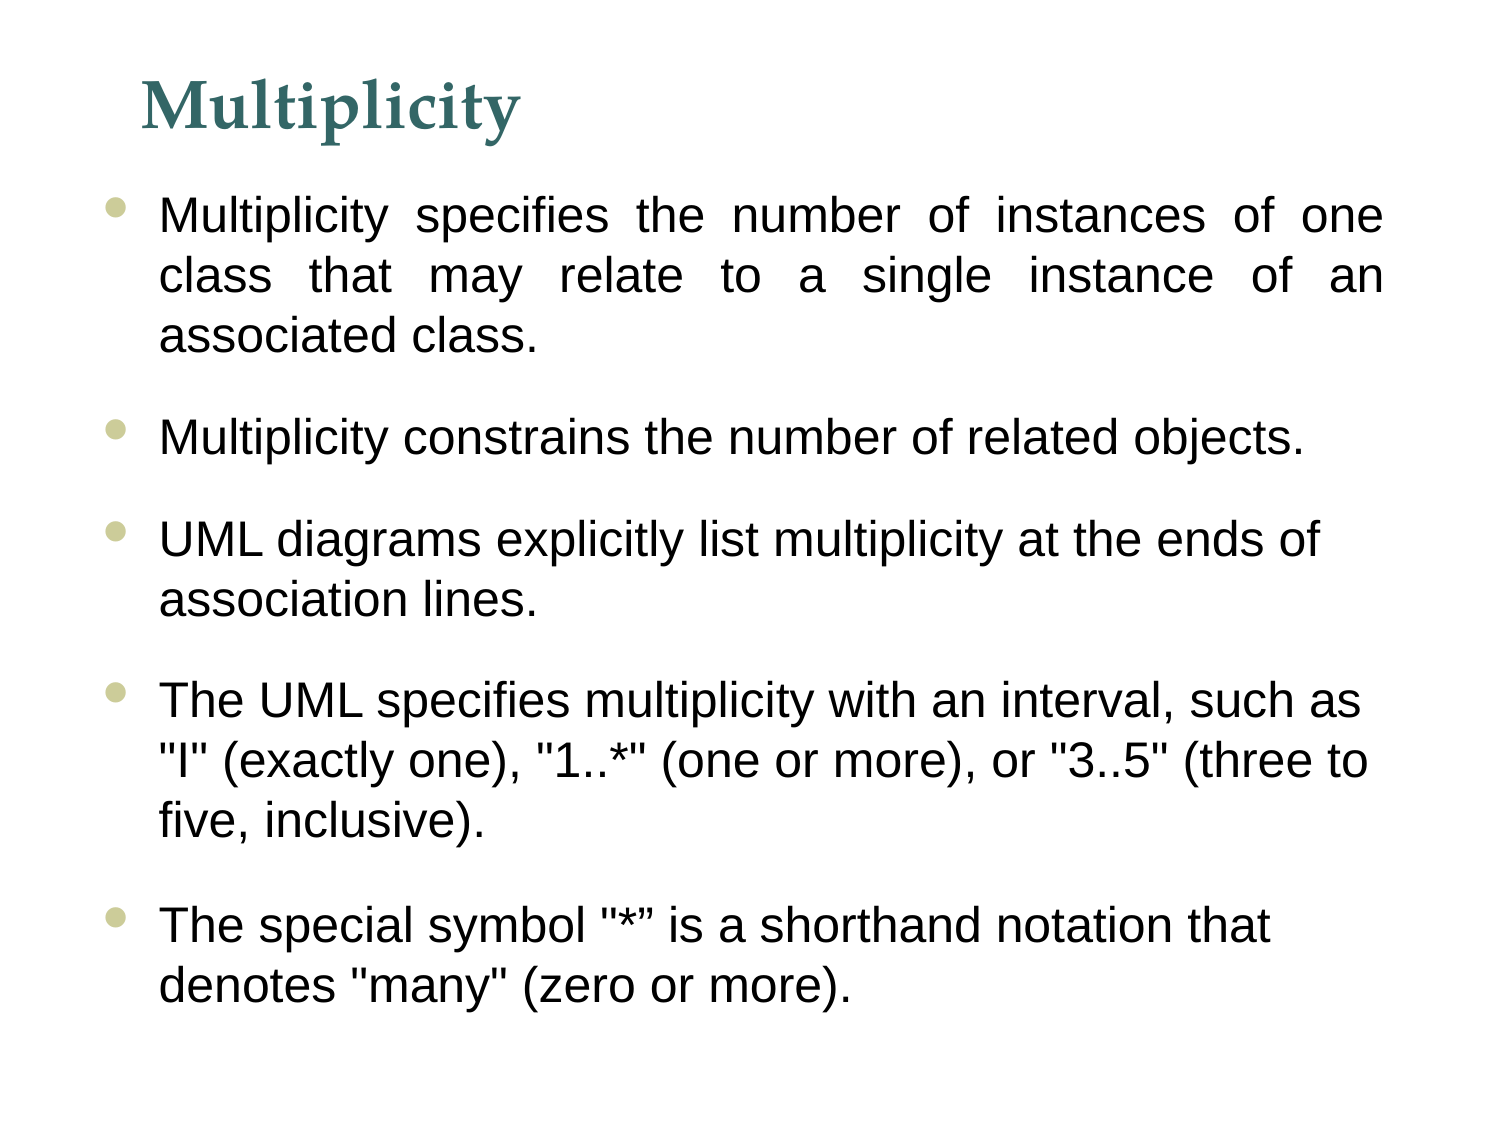

# Multiplicity
Multiplicity specifies the number of instances of one class that may relate to a single instance of an associated class.

Multiplicity constrains the number of related objects.

UML diagrams explicitly list multiplicity at the ends of association lines.

The UML specifies multiplicity with an interval, such as "I" (exactly one), "1..*" (one or more), or "3..5" (three to five, inclusive).

The special symbol "*” is a shorthand notation that denotes "many" (zero or more).